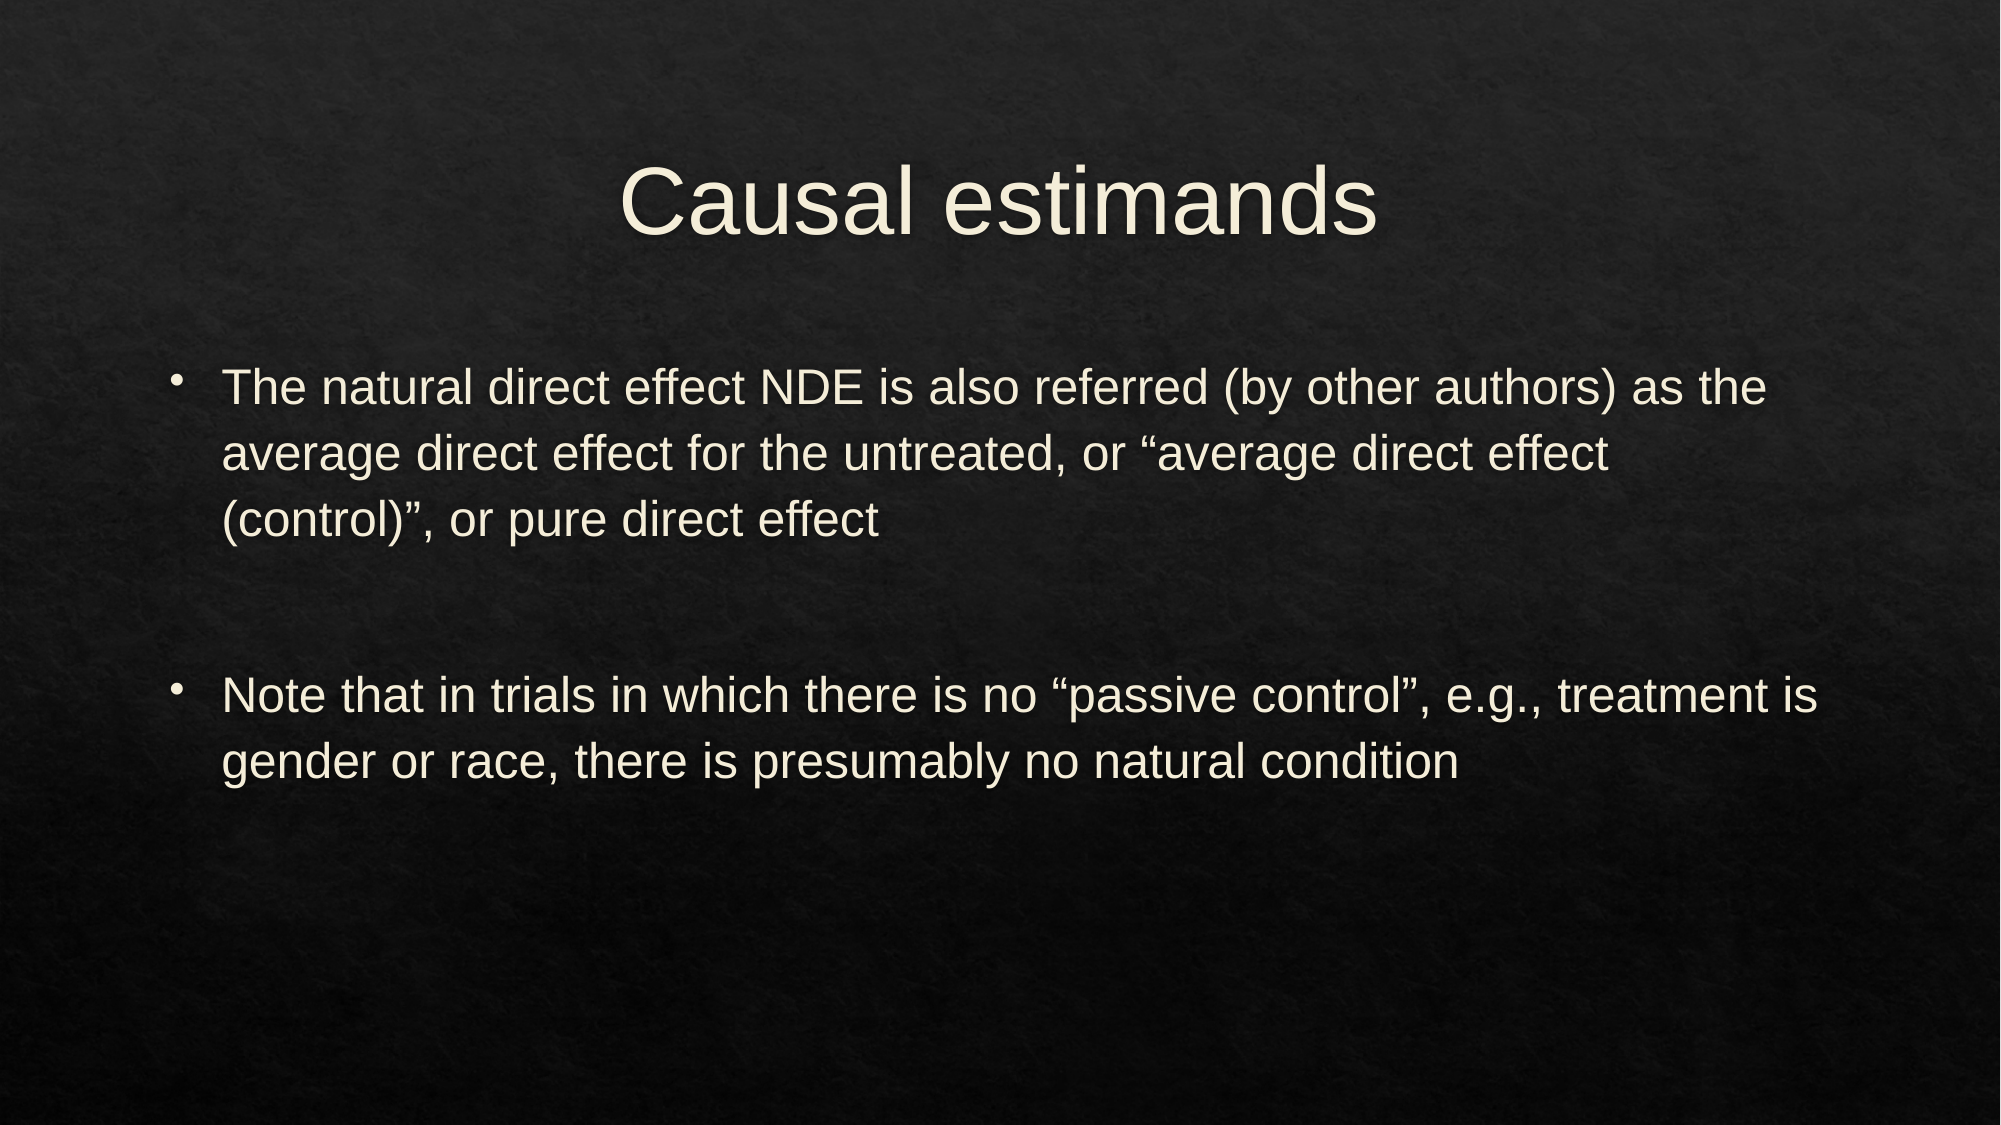

# Causal estimands
The natural direct effect NDE is also referred (by other authors) as the average direct effect for the untreated, or “average direct effect (control)”, or pure direct effect

Note that in trials in which there is no “passive control”, e.g., treatment is gender or race, there is presumably no natural condition